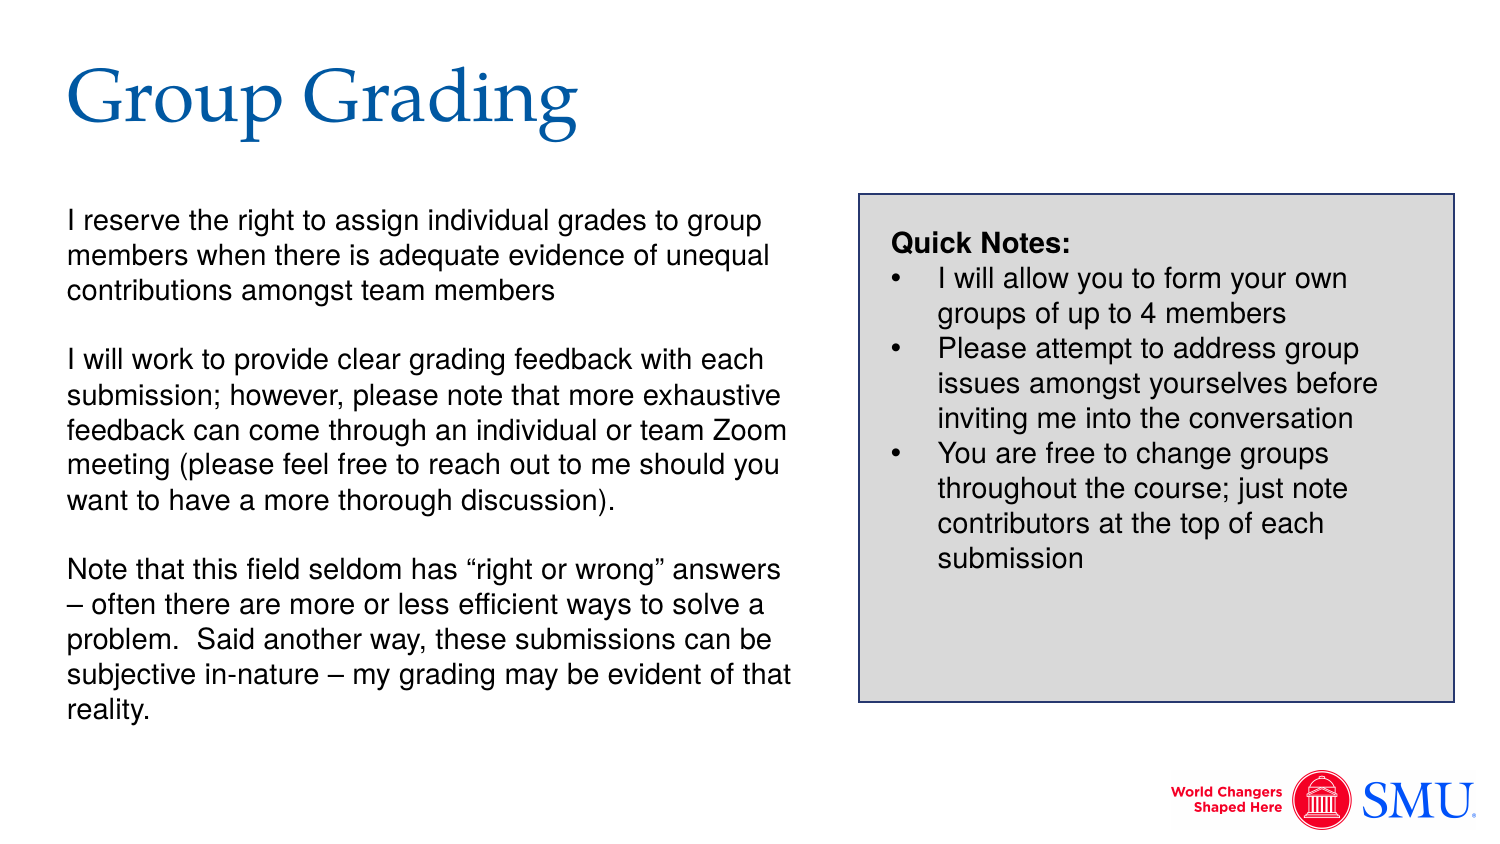

# Group Grading
I reserve the right to assign individual grades to group members when there is adequate evidence of unequal contributions amongst team members

I will work to provide clear grading feedback with each submission; however, please note that more exhaustive feedback can come through an individual or team Zoom meeting (please feel free to reach out to me should you want to have a more thorough discussion).

Note that this field seldom has “right or wrong” answers – often there are more or less efficient ways to solve a problem.  Said another way, these submissions can be subjective in-nature – my grading may be evident of that reality.

Quick Notes:
I will allow you to form your own groups of up to 4 members
Please attempt to address group issues amongst yourselves before inviting me into the conversation
You are free to change groups throughout the course; just note contributors at the top of each submission